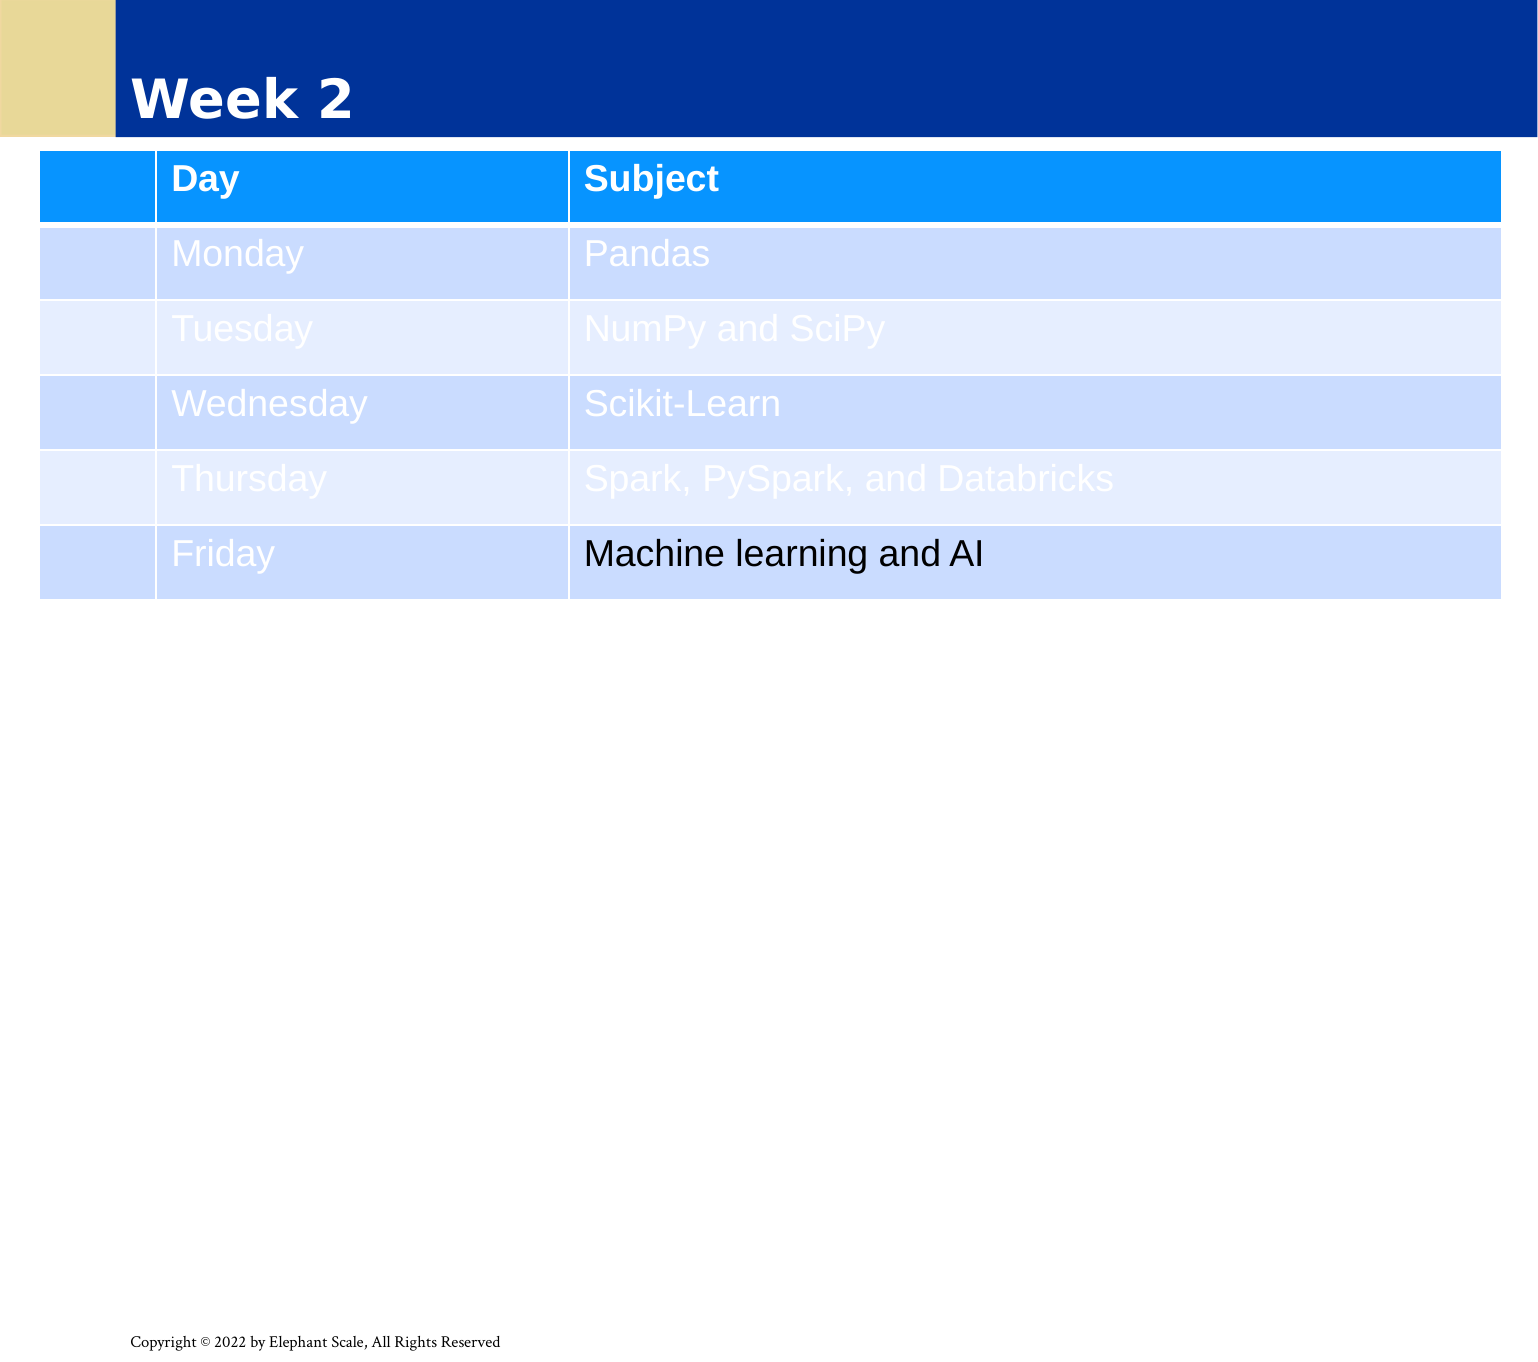

# Week 2
|  | Day | Subject |
| --- | --- | --- |
|  | Monday | Pandas |
|  | Tuesday | NumPy and SciPy |
|  | Wednesday | Scikit-Learn |
|  | Thursday | Spark, PySpark, and Databricks |
|  | Friday | Machine learning and AI |

Copyright © 2022 by Elephant Scale, All Rights Reserved